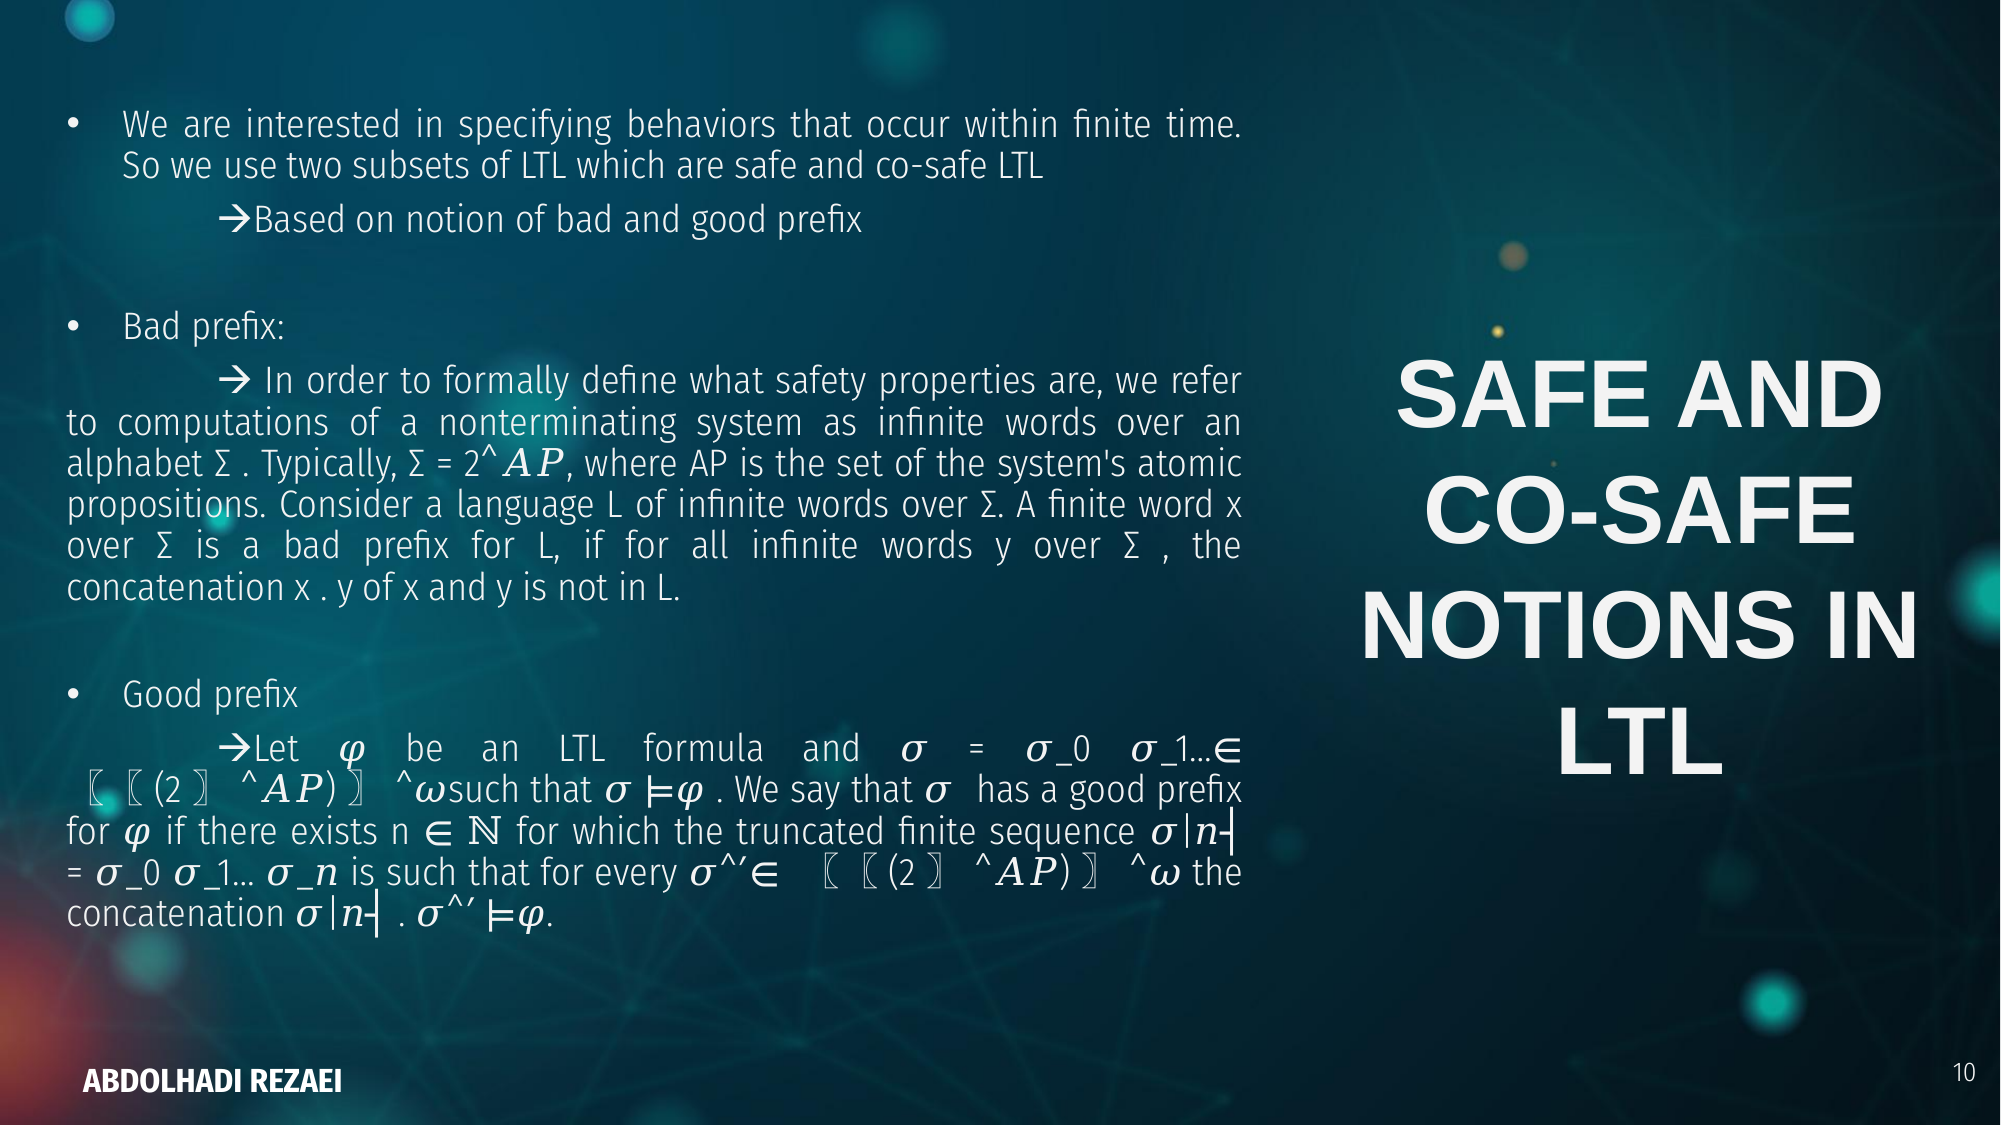

We are interested in specifying behaviors that occur within finite time. So we use two subsets of LTL which are safe and co-safe LTL
	🡪Based on notion of bad and good prefix

Bad prefix:
	🡪 In order to formally define what safety properties are, we refer to computations of a nonterminating system as infinite words over an alphabet Σ . Typically, Σ = 2^𝐴𝑃, where AP is the set of the system's atomic propositions. Consider a language L of infinite words over Σ. A finite word x over Σ is a bad prefix for L, if for all infinite words y over Σ , the concatenation x . y of x and y is not in L.

Good prefix
	🡪Let 𝜑 be an LTL formula and 𝜎 = 𝜎_0 𝜎_1…∈ 〖〖(2〗^𝐴𝑃)〗^𝜔such that 𝜎 ⊨𝜑 . We say that 𝜎  has a good prefix for 𝜑 if there exists n ∈ ℕ for which the truncated finite sequence 𝜎|𝑛┤ = 𝜎_0 𝜎_1… 𝜎_𝑛 is such that for every 𝜎^′∈ 〖〖(2〗^𝐴𝑃)〗^𝜔 the concatenation 𝜎|𝑛┤ . 𝜎^′ ⊨𝜑.

# SAFE AND CO-SAFE NOTIONS IN LTL
10
ABDOLHADI REZAEI